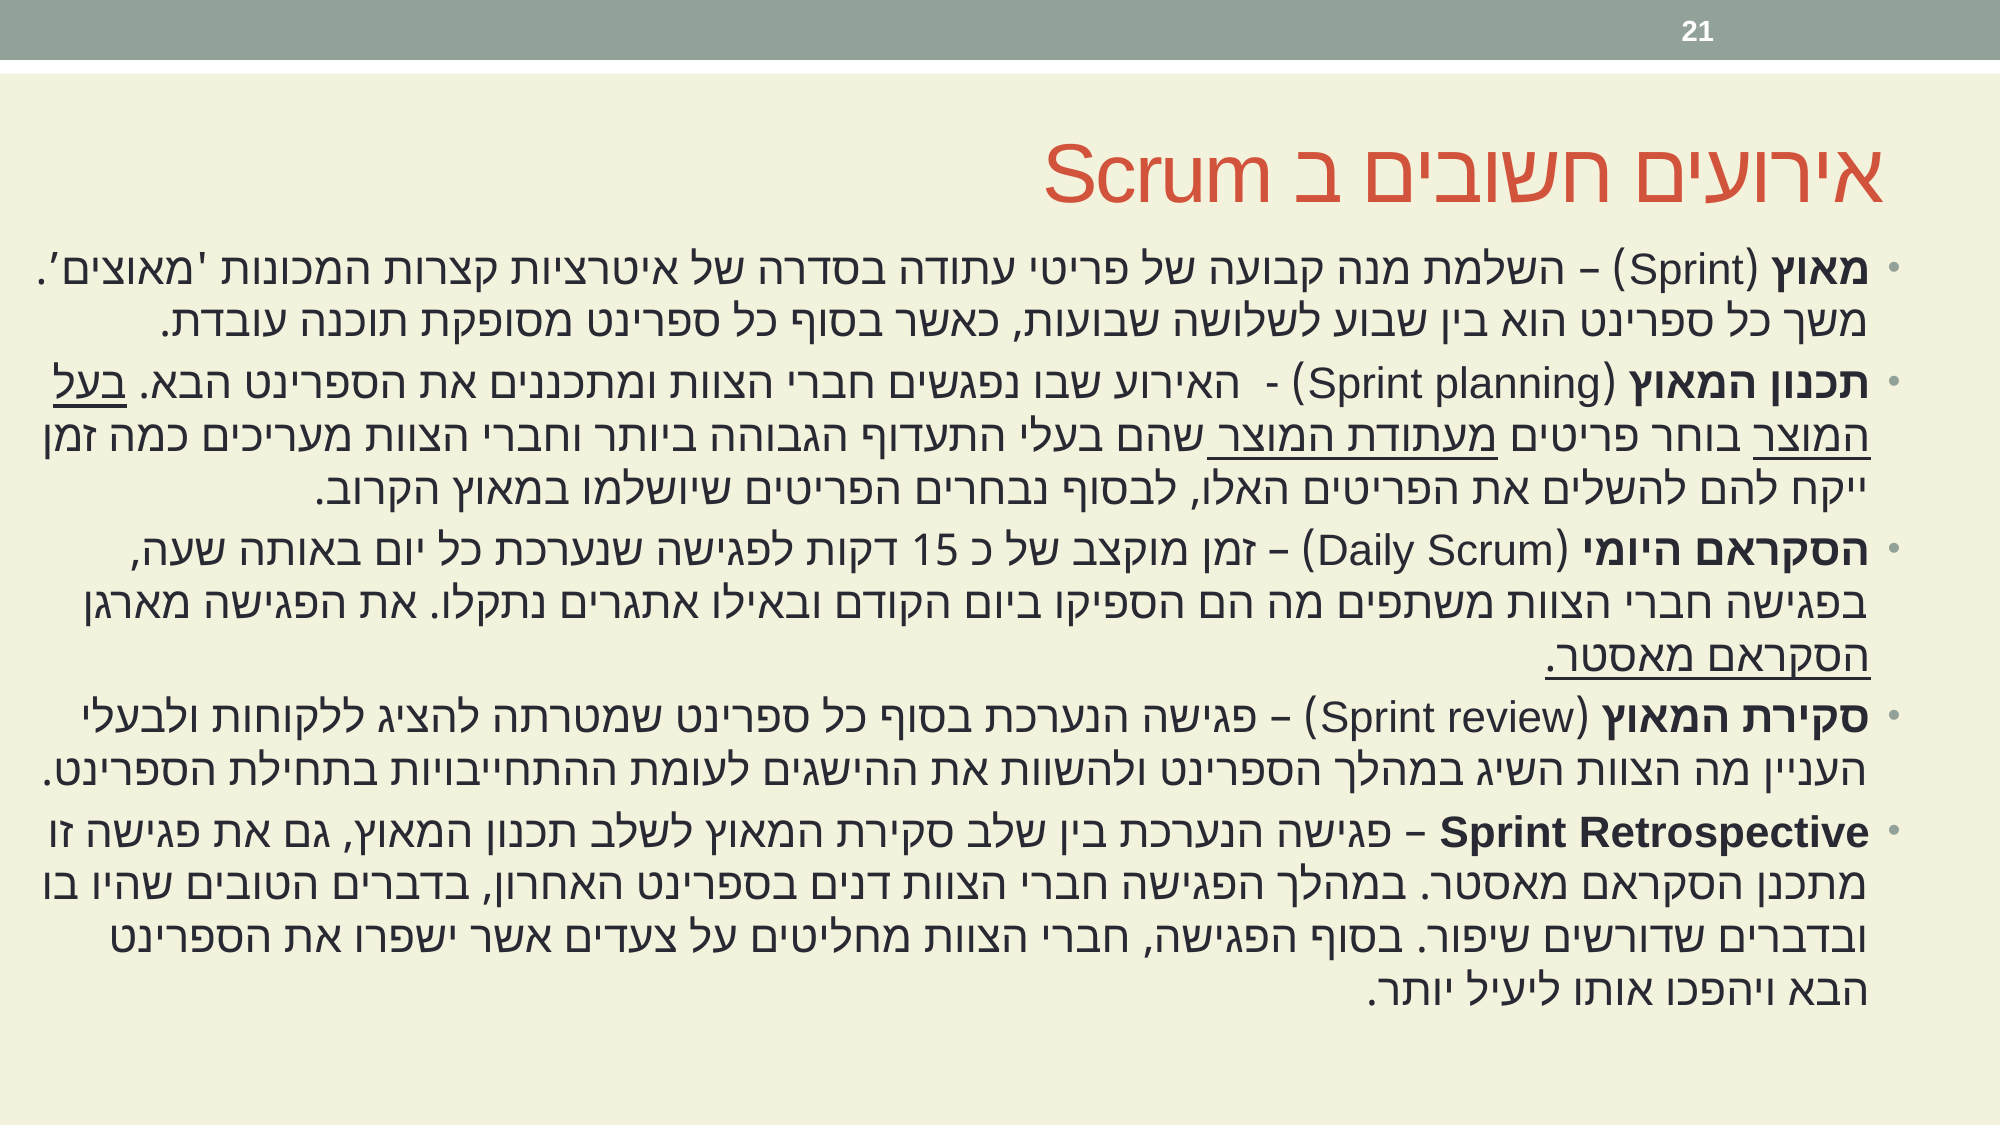

21
# אירועים חשובים ב Scrum
מאוץ (Sprint) – השלמת מנה קבועה של פריטי עתודה בסדרה של איטרציות קצרות המכונות 'מאוצים’. משך כל ספרינט הוא בין שבוע לשלושה שבועות, כאשר בסוף כל ספרינט מסופקת תוכנה עובדת.
תכנון המאוץ (Sprint planning) -  האירוע שבו נפגשים חברי הצוות ומתכננים את הספרינט הבא. בעל המוצר בוחר פריטים מעתודת המוצר שהם בעלי התעדוף הגבוהה ביותר וחברי הצוות מעריכים כמה זמן ייקח להם להשלים את הפריטים האלו, לבסוף נבחרים הפריטים שיושלמו במאוץ הקרוב.
הסקראם היומי (Daily Scrum) – זמן מוקצב של כ 15 דקות לפגישה שנערכת כל יום באותה שעה, בפגישה חברי הצוות משתפים מה הם הספיקו ביום הקודם ובאילו אתגרים נתקלו. את הפגישה מארגן הסקראם מאסטר.
סקירת המאוץ (Sprint review) – פגישה הנערכת בסוף כל ספרינט שמטרתה להציג ללקוחות ולבעלי העניין מה הצוות השיג במהלך הספרינט ולהשוות את ההישגים לעומת ההתחייבויות בתחילת הספרינט.
Sprint Retrospective – פגישה הנערכת בין שלב סקירת המאוץ לשלב תכנון המאוץ, גם את פגישה זו מתכנן הסקראם מאסטר. במהלך הפגישה חברי הצוות דנים בספרינט האחרון, בדברים הטובים שהיו בו ובדברים שדורשים שיפור. בסוף הפגישה, חברי הצוות מחליטים על צעדים אשר ישפרו את הספרינט הבא ויהפכו אותו ליעיל יותר.